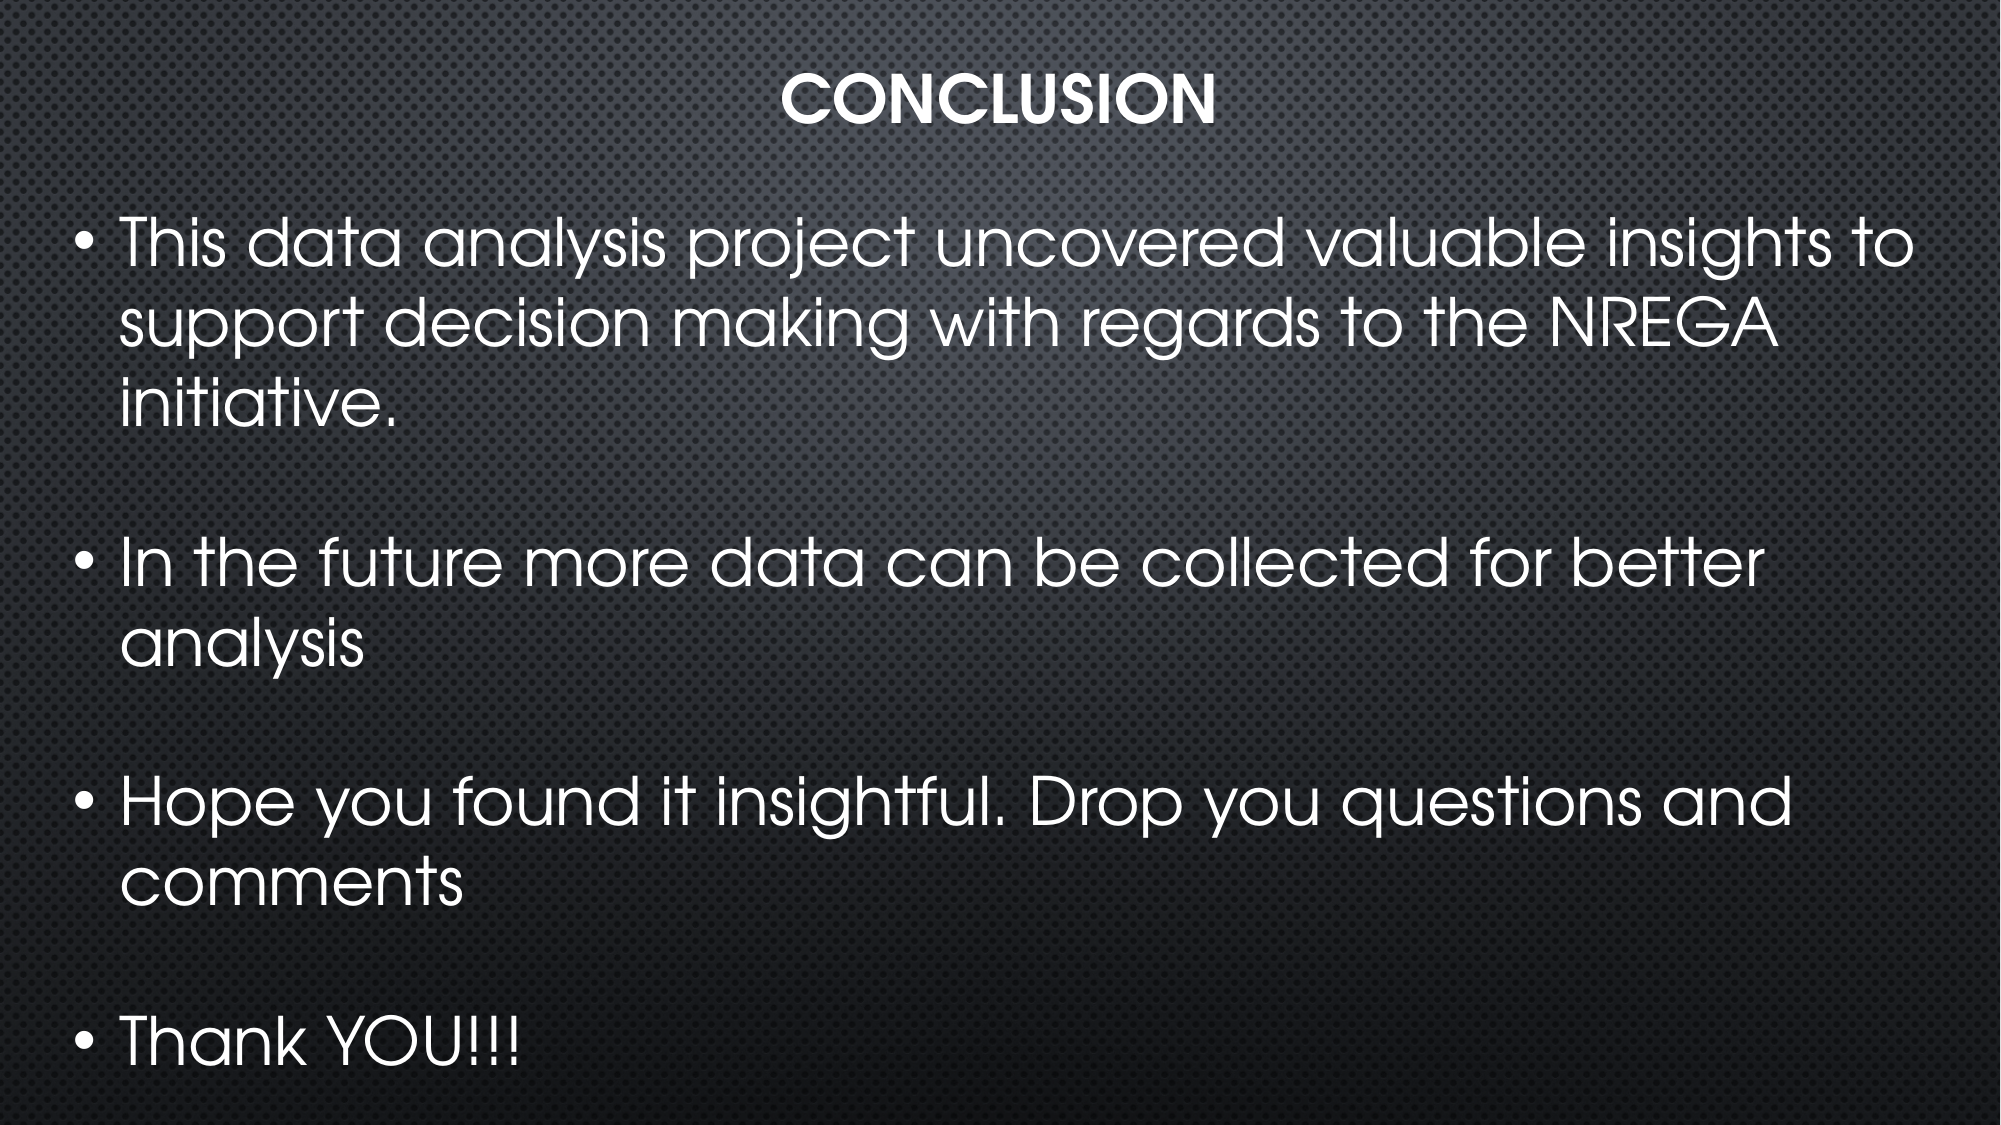

# Conclusion
This data analysis project uncovered valuable insights to support decision making with regards to the NREGA initiative.

In the future more data can be collected for better analysis

Hope you found it insightful. Drop you questions and comments

Thank YOU!!!